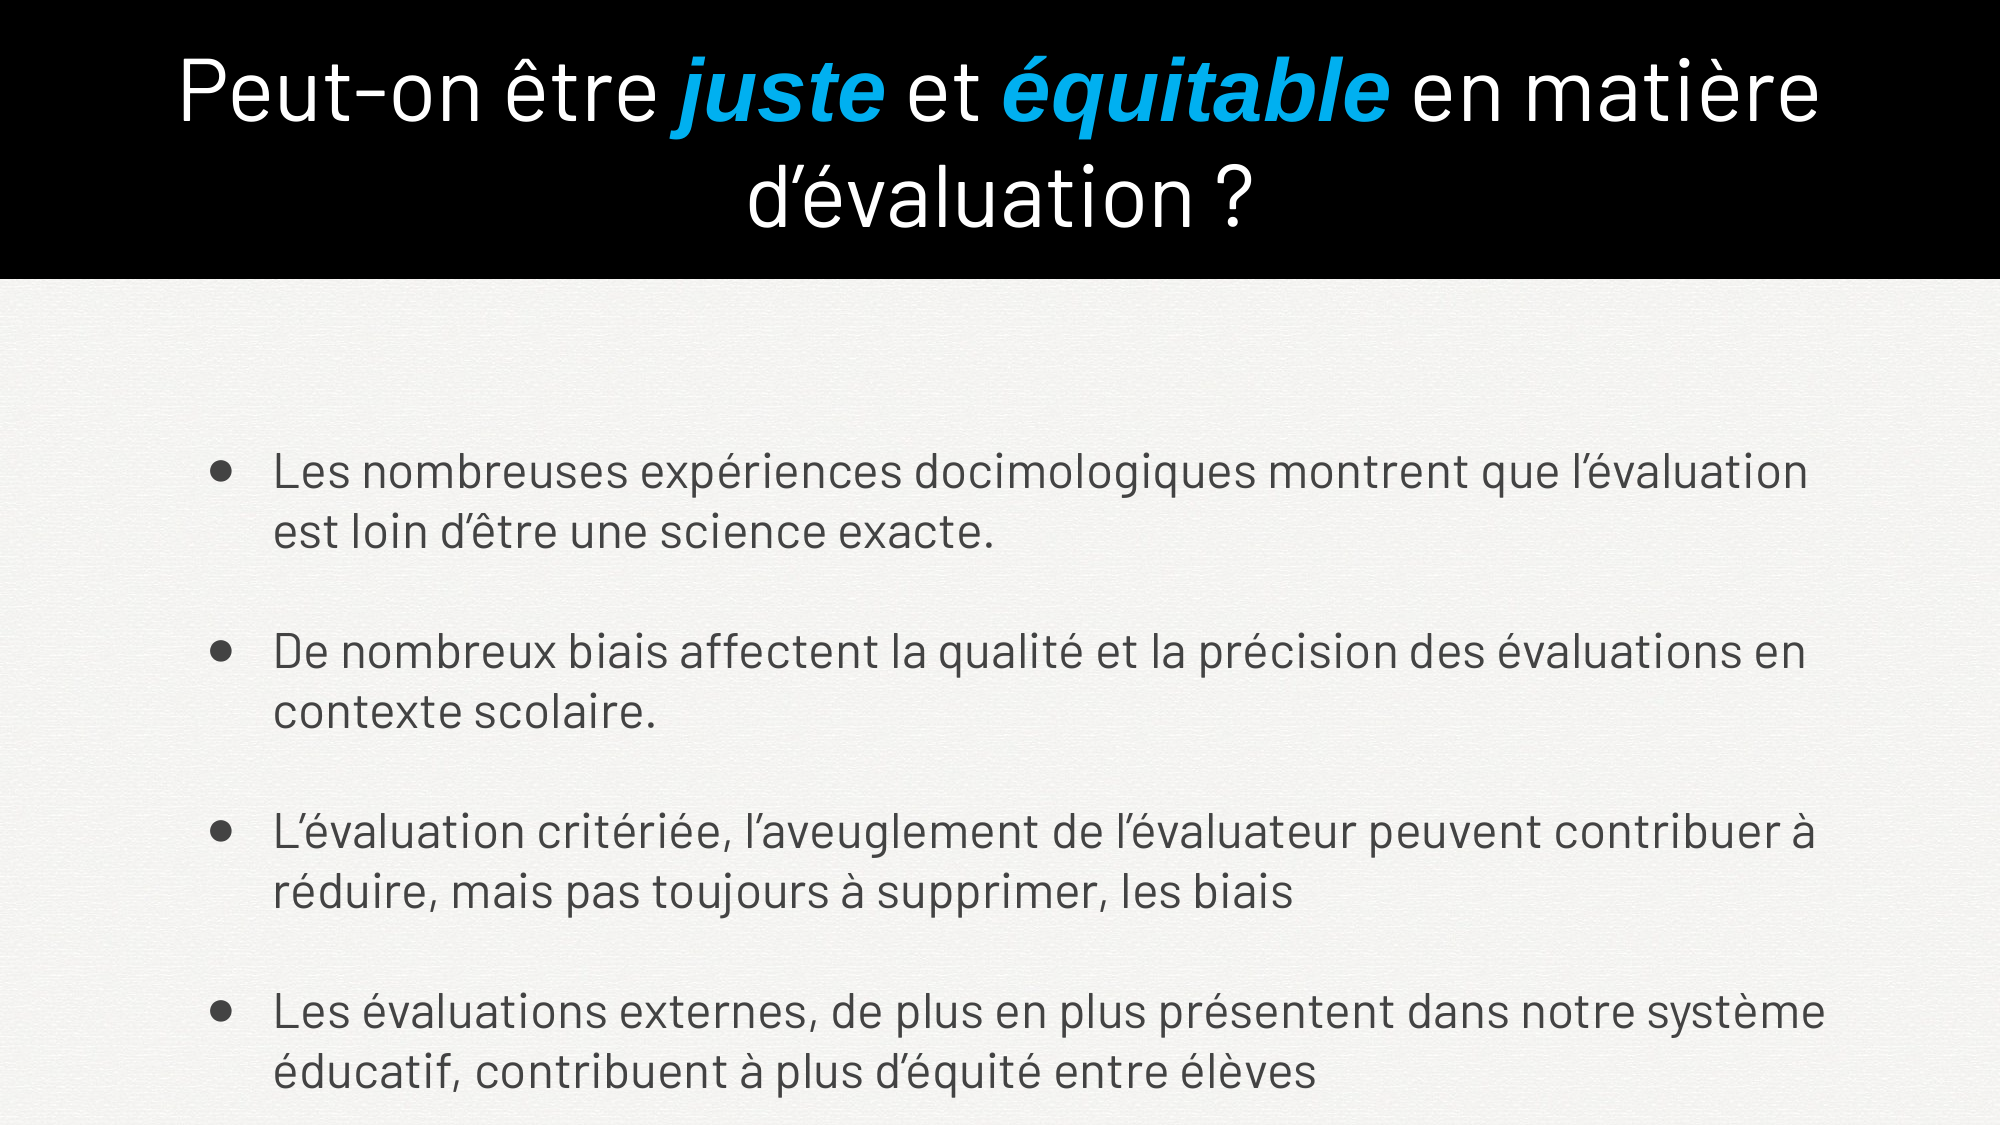

Peut-on être juste et équitable en matière d’évaluation ?
#
Les nombreuses expériences docimologiques montrent que l’évaluation est loin d’être une science exacte.

De nombreux biais affectent la qualité et la précision des évaluations en contexte scolaire.

L’évaluation critériée, l’aveuglement de l’évaluateur peuvent contribuer à réduire, mais pas toujours à supprimer, les biais

Les évaluations externes, de plus en plus présentent dans notre système éducatif, contribuent à plus d’équité entre élèves